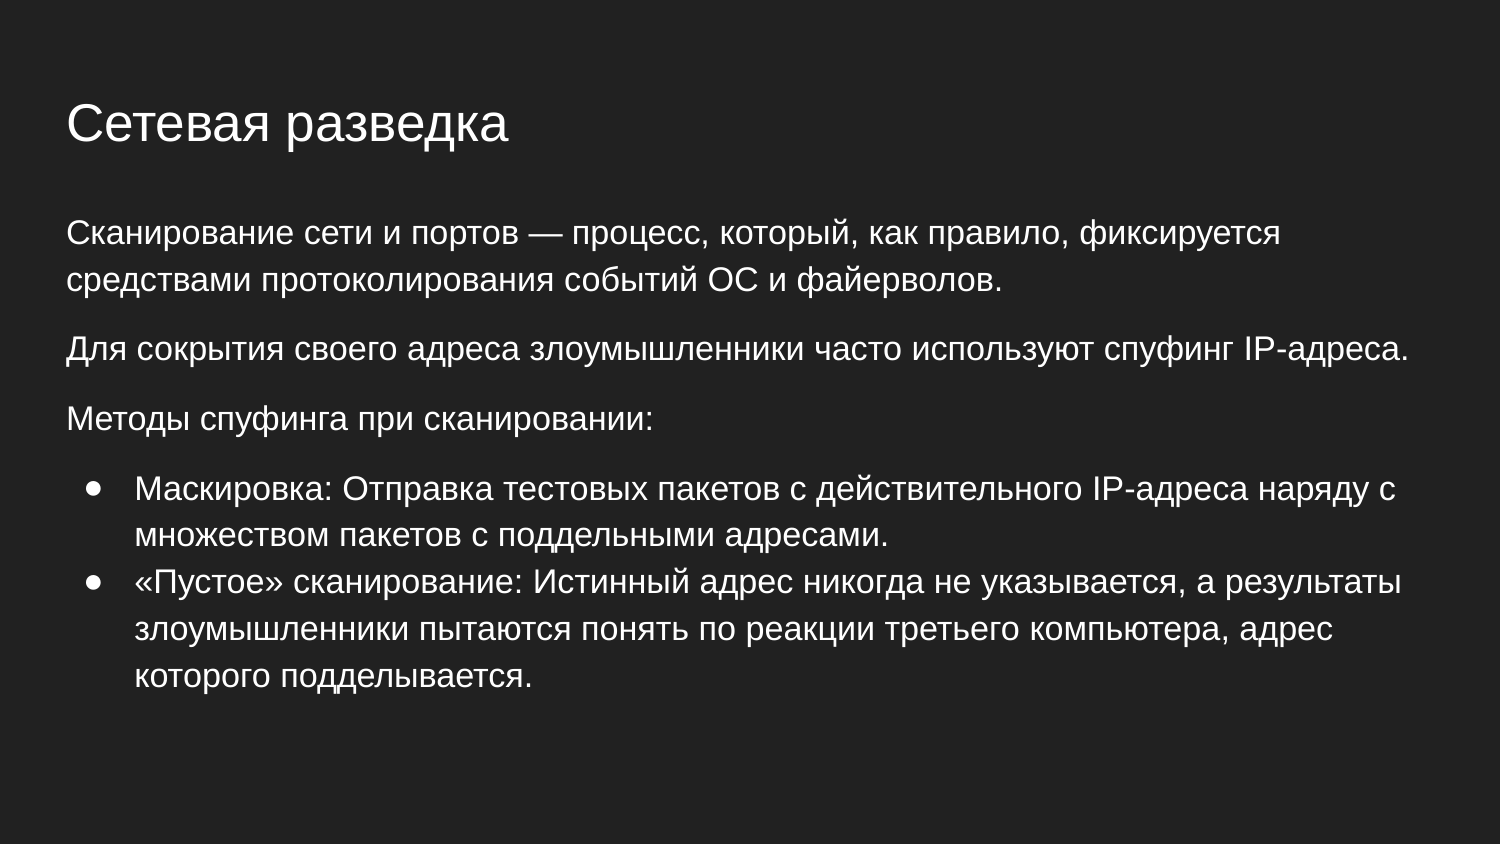

# Сетевая разведка
Сканирование сети и портов — процесс, который, как правило, фиксируется средствами протоколирования событий ОС и файерволов.
Для сокрытия своего адреса злоумышленники часто используют спуфинг IP-адреса.
Методы спуфинга при сканировании:
Маскировка: Отправка тестовых пакетов с действительного IP-адреса наряду с множеством пакетов с поддельными адресами.
«Пустое» сканирование: Истинный адрес никогда не указывается, а результаты злоумышленники пытаются понять по реакции третьего компьютера, адрес которого подделывается.